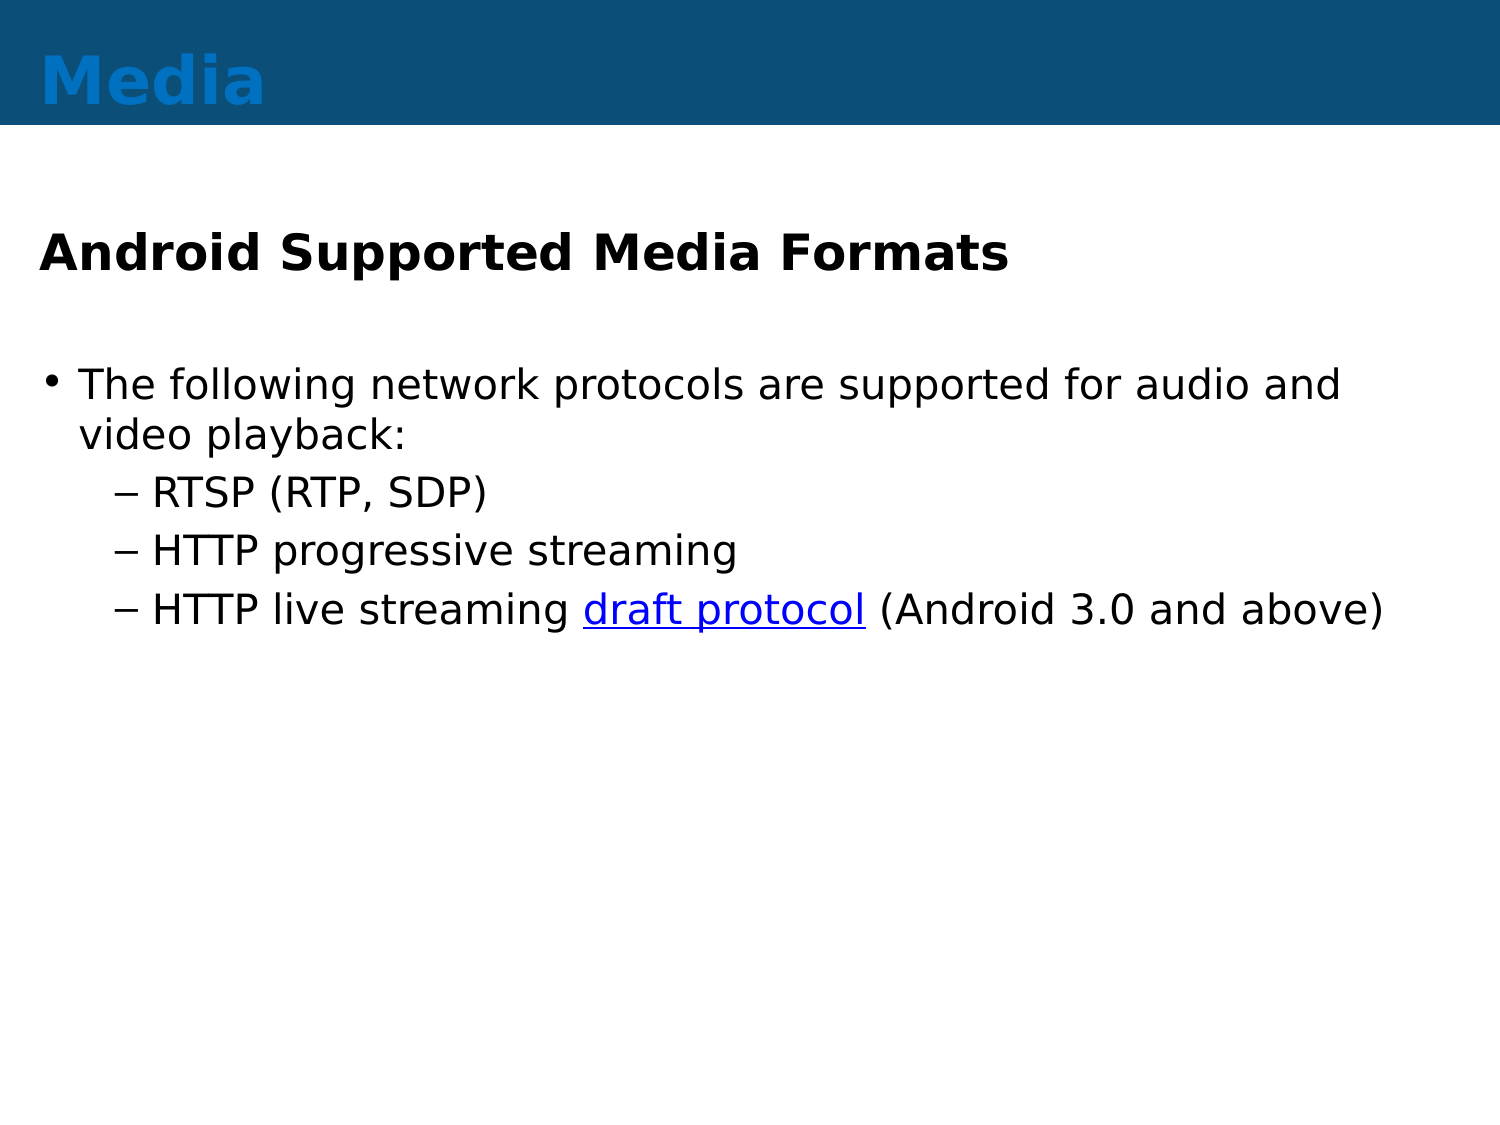

# Media
Android Supported Media Formats
The following network protocols are supported for audio and video playback:
RTSP (RTP, SDP)
HTTP progressive streaming
HTTP live streaming draft protocol (Android 3.0 and above)